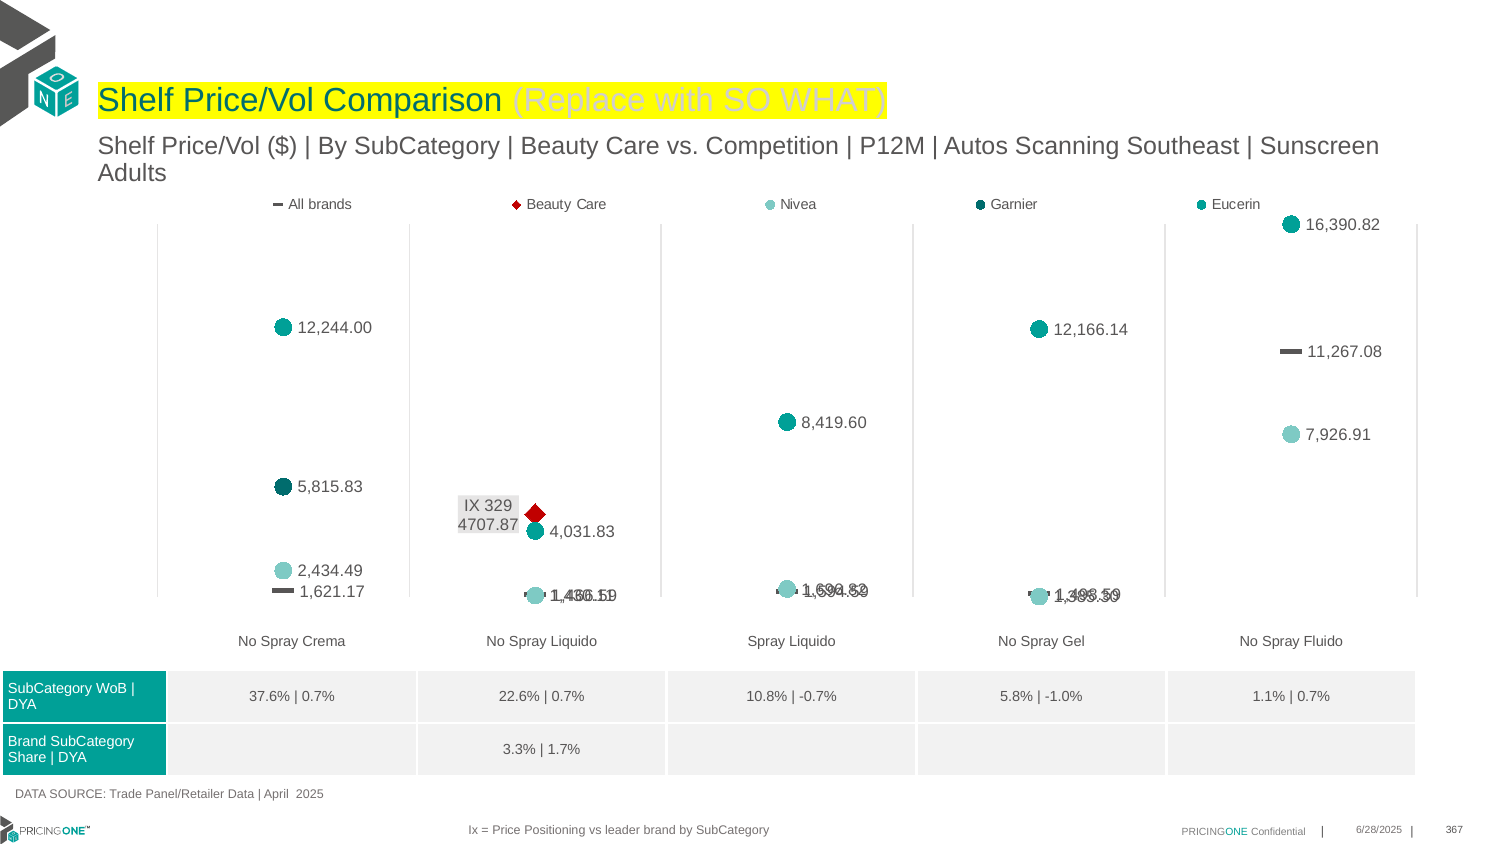

# Shelf Price/Vol Comparison (Replace with SO WHAT)
Shelf Price/Vol ($) | By SubCategory | Beauty Care vs. Competition | P12M | Autos Scanning Southeast | Sunscreen Adults

### Chart

| Category | All brands | Beauty Care | Nivea | Garnier | Eucerin |
|---|---|---|---|---|---|
| None | 1621.17 | None | 2434.49 | 5815.83 | 12244.0 |
| IX 329 | 1466.59 | 4707.87 | 1430.11 | None | 4031.83 |
| None | 1594.59 | None | 1696.82 | None | 8419.6 |
| None | 1498.59 | None | 1385.3 | None | 12166.14 |
| None | 11267.08 | None | 7926.91 | None | 16390.82 |
|  | No Spray Crema | No Spray Liquido | Spray Liquido | No Spray Gel | No Spray Fluido |
| --- | --- | --- | --- | --- | --- |
| SubCategory WoB | DYA | 37.6% | 0.7% | 22.6% | 0.7% | 10.8% | -0.7% | 5.8% | -1.0% | 1.1% | 0.7% |
| Brand SubCategory Share | DYA |  | 3.3% | 1.7% |  |  |  |
DATA SOURCE: Trade Panel/Retailer Data | April  2025
Ix = Price Positioning vs leader brand by SubCategory
6/28/2025
367